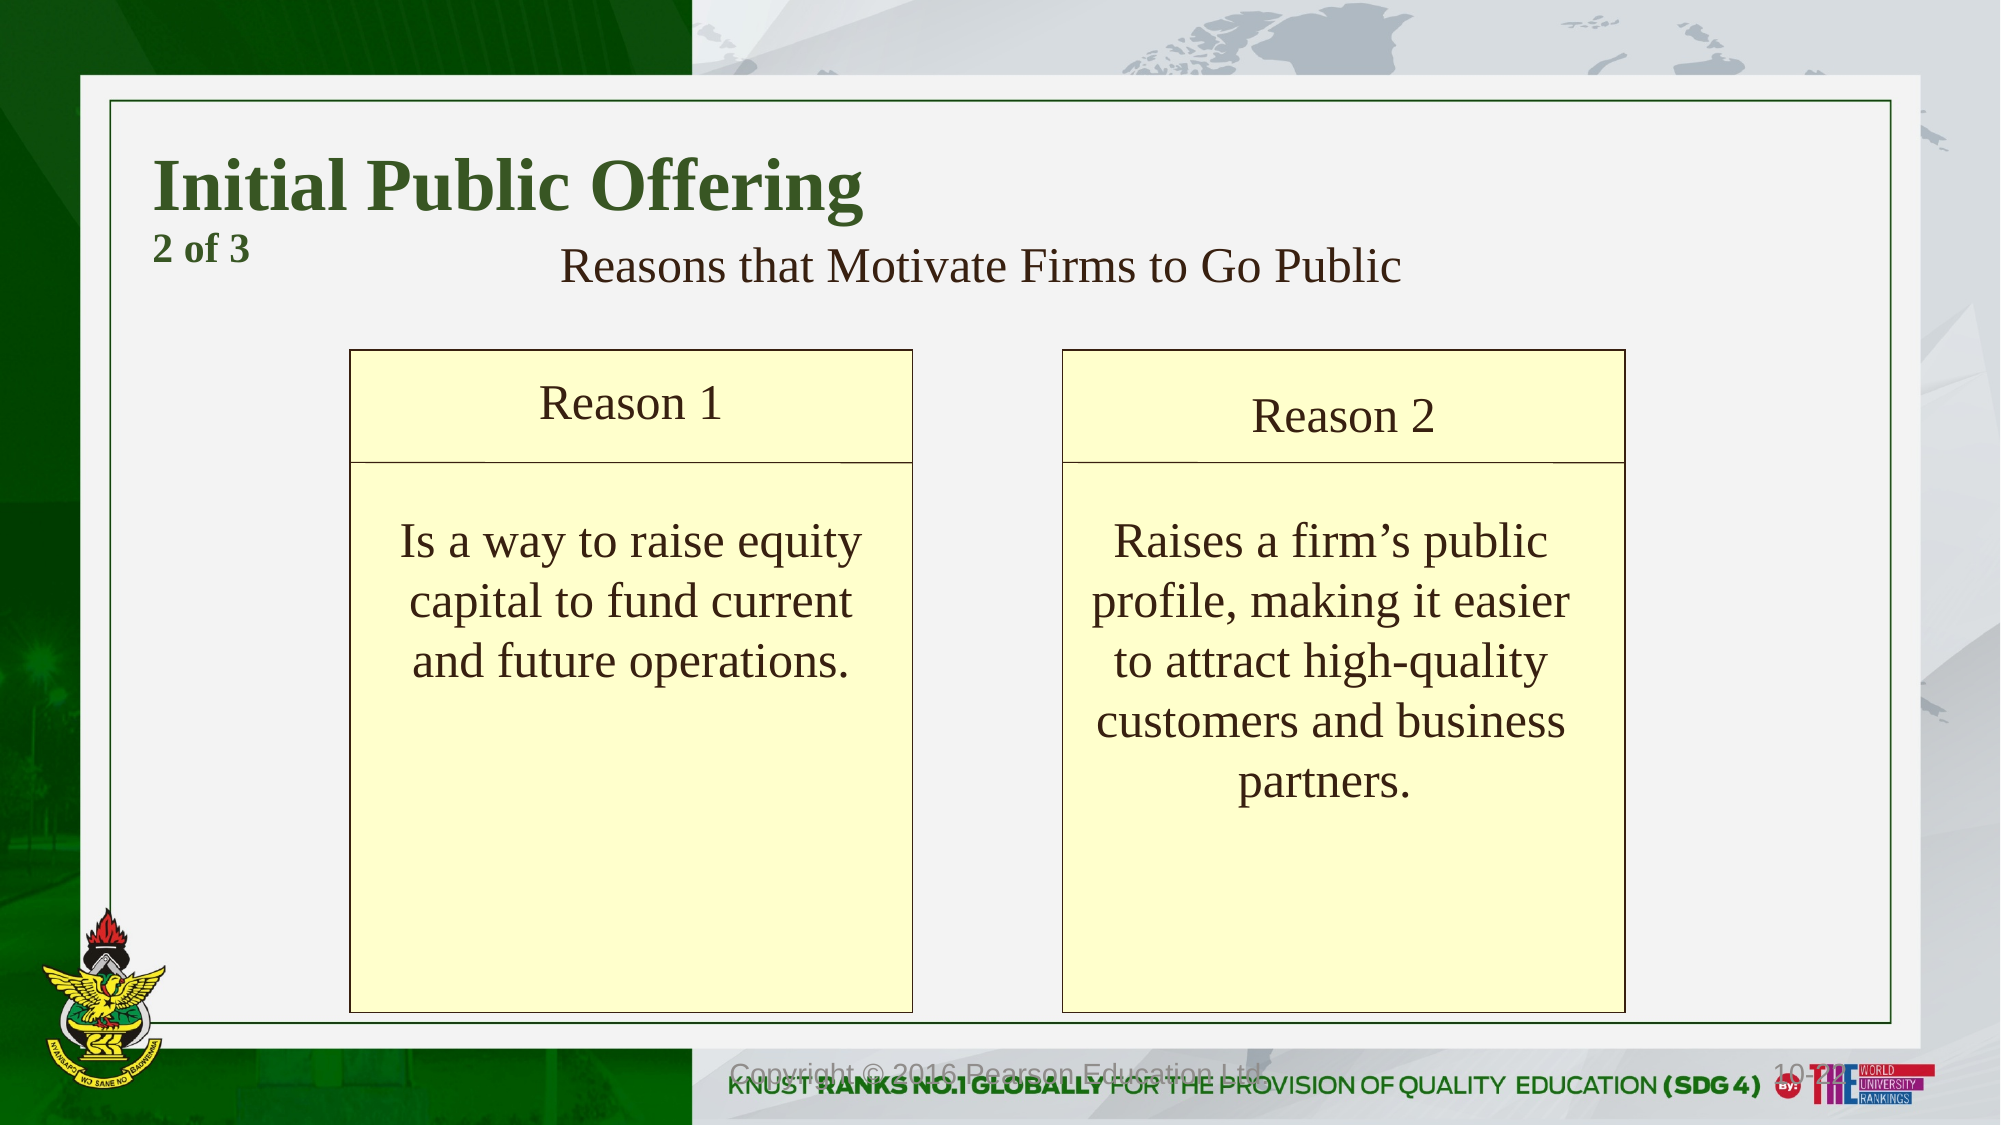

# Initial Public Offering 2 of 3
Reasons that Motivate Firms to Go Public

Reason 1
Reason 2
Is a way to raise equity capital to fund current and future operations.
Raises a firm’s public profile, making it easier to attract high-quality customers and business partners.
Copyright © 2016 Pearson Education Ltd.
10-22